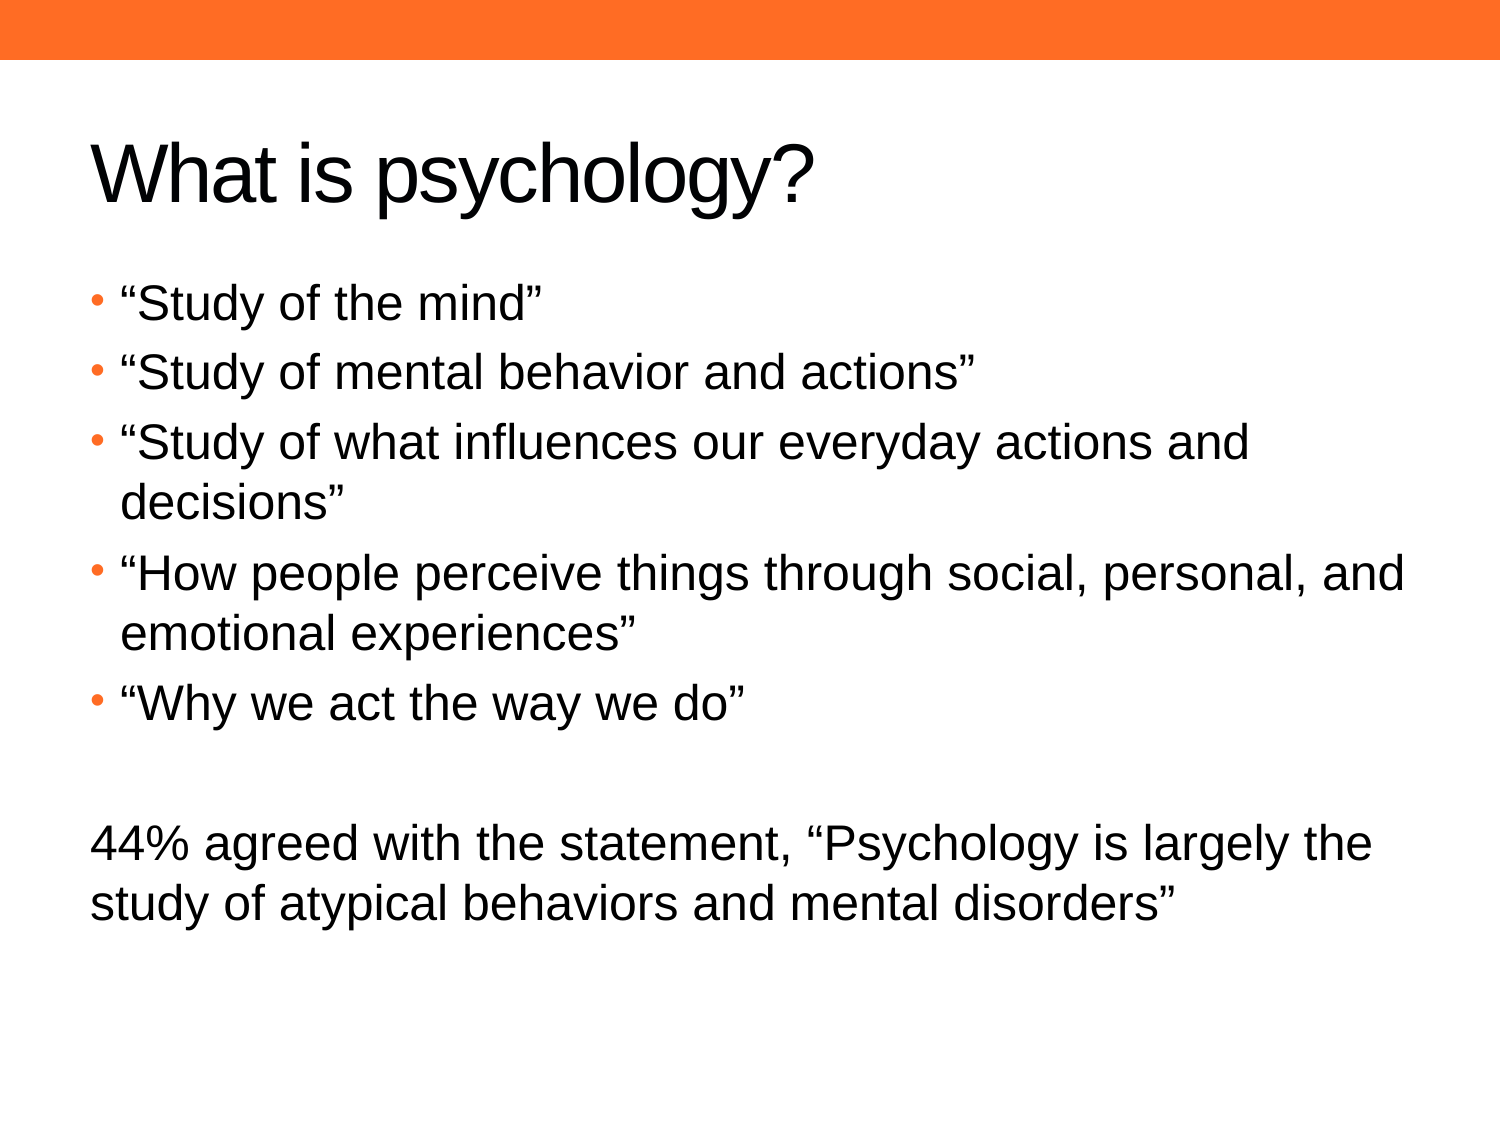

# What is psychology?
“Study of the mind”
“Study of mental behavior and actions”
“Study of what influences our everyday actions and decisions”
“How people perceive things through social, personal, and emotional experiences”
“Why we act the way we do”

44% agreed with the statement, “Psychology is largely the study of atypical behaviors and mental disorders”